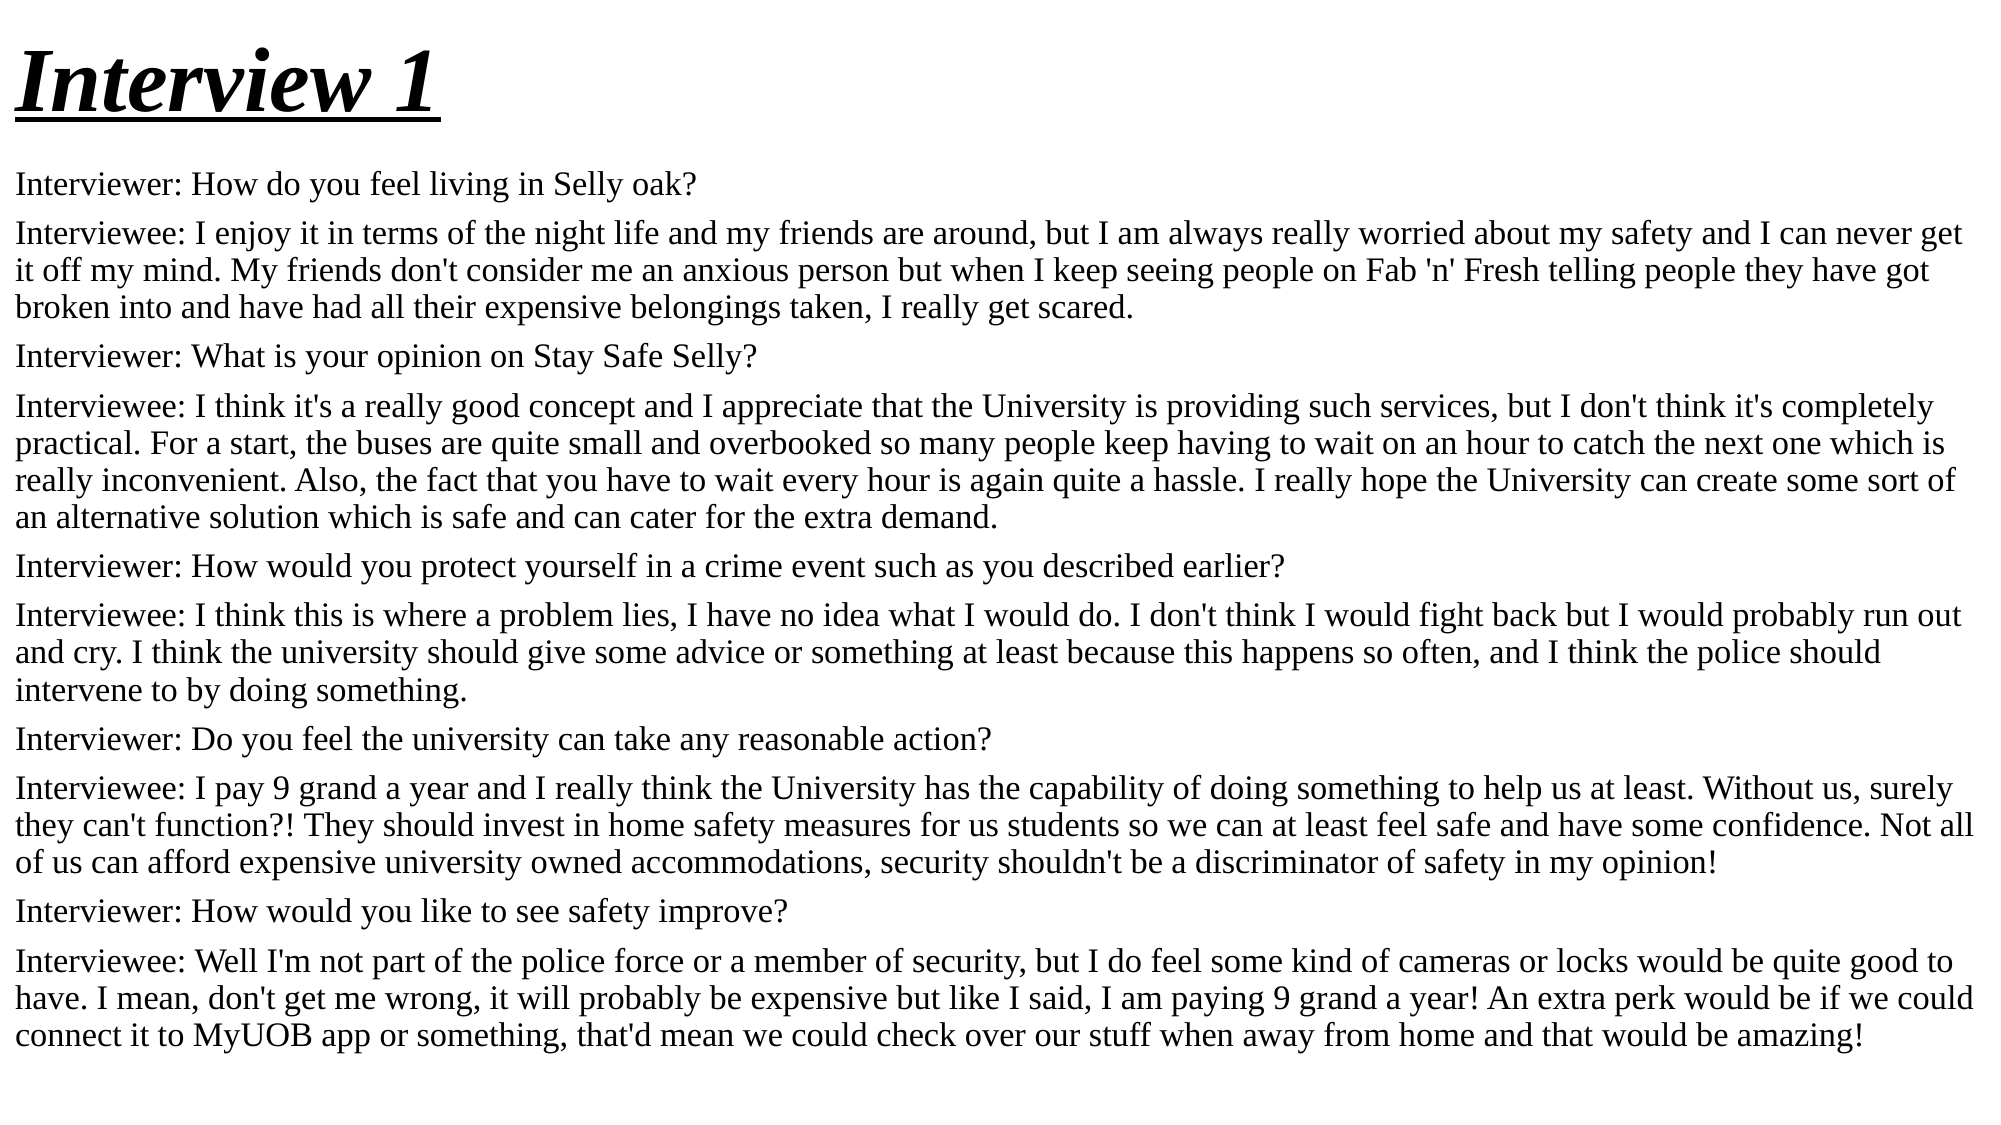

# Interview 1
Interviewer: How do you feel living in Selly oak?
Interviewee: I enjoy it in terms of the night life and my friends are around, but I am always really worried about my safety and I can never get it off my mind. My friends don't consider me an anxious person but when I keep seeing people on Fab 'n' Fresh telling people they have got broken into and have had all their expensive belongings taken, I really get scared.
Interviewer: What is your opinion on Stay Safe Selly?
Interviewee: I think it's a really good concept and I appreciate that the University is providing such services, but I don't think it's completely practical. For a start, the buses are quite small and overbooked so many people keep having to wait on an hour to catch the next one which is really inconvenient. Also, the fact that you have to wait every hour is again quite a hassle. I really hope the University can create some sort of an alternative solution which is safe and can cater for the extra demand.
Interviewer: How would you protect yourself in a crime event such as you described earlier?
Interviewee: I think this is where a problem lies, I have no idea what I would do. I don't think I would fight back but I would probably run out and cry. I think the university should give some advice or something at least because this happens so often, and I think the police should intervene to by doing something.
Interviewer: Do you feel the university can take any reasonable action?
Interviewee: I pay 9 grand a year and I really think the University has the capability of doing something to help us at least. Without us, surely they can't function?! They should invest in home safety measures for us students so we can at least feel safe and have some confidence. Not all of us can afford expensive university owned accommodations, security shouldn't be a discriminator of safety in my opinion!
Interviewer: How would you like to see safety improve?
Interviewee: Well I'm not part of the police force or a member of security, but I do feel some kind of cameras or locks would be quite good to have. I mean, don't get me wrong, it will probably be expensive but like I said, I am paying 9 grand a year! An extra perk would be if we could connect it to MyUOB app or something, that'd mean we could check over our stuff when away from home and that would be amazing!